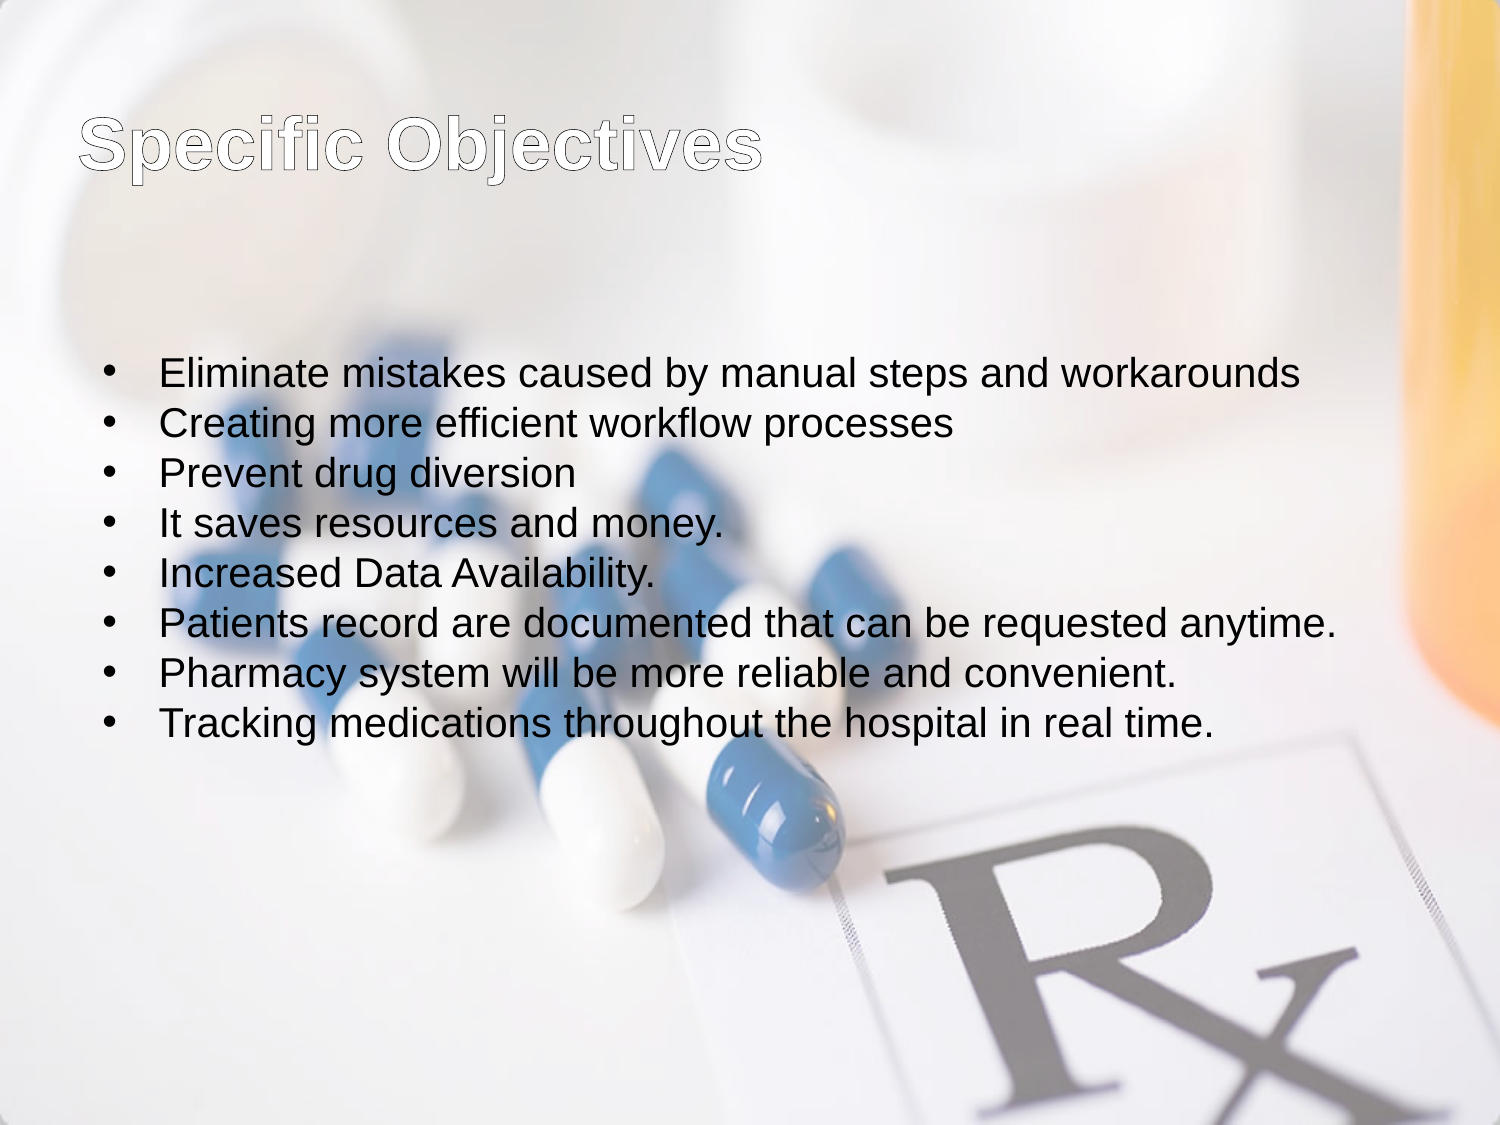

Specific Objectives
Eliminate mistakes caused by manual steps and workarounds
Creating more efficient workflow processes
Prevent drug diversion
It saves resources and money.
Increased Data Availability.
Patients record are documented that can be requested anytime.
Pharmacy system will be more reliable and convenient.
Tracking medications throughout the hospital in real time.